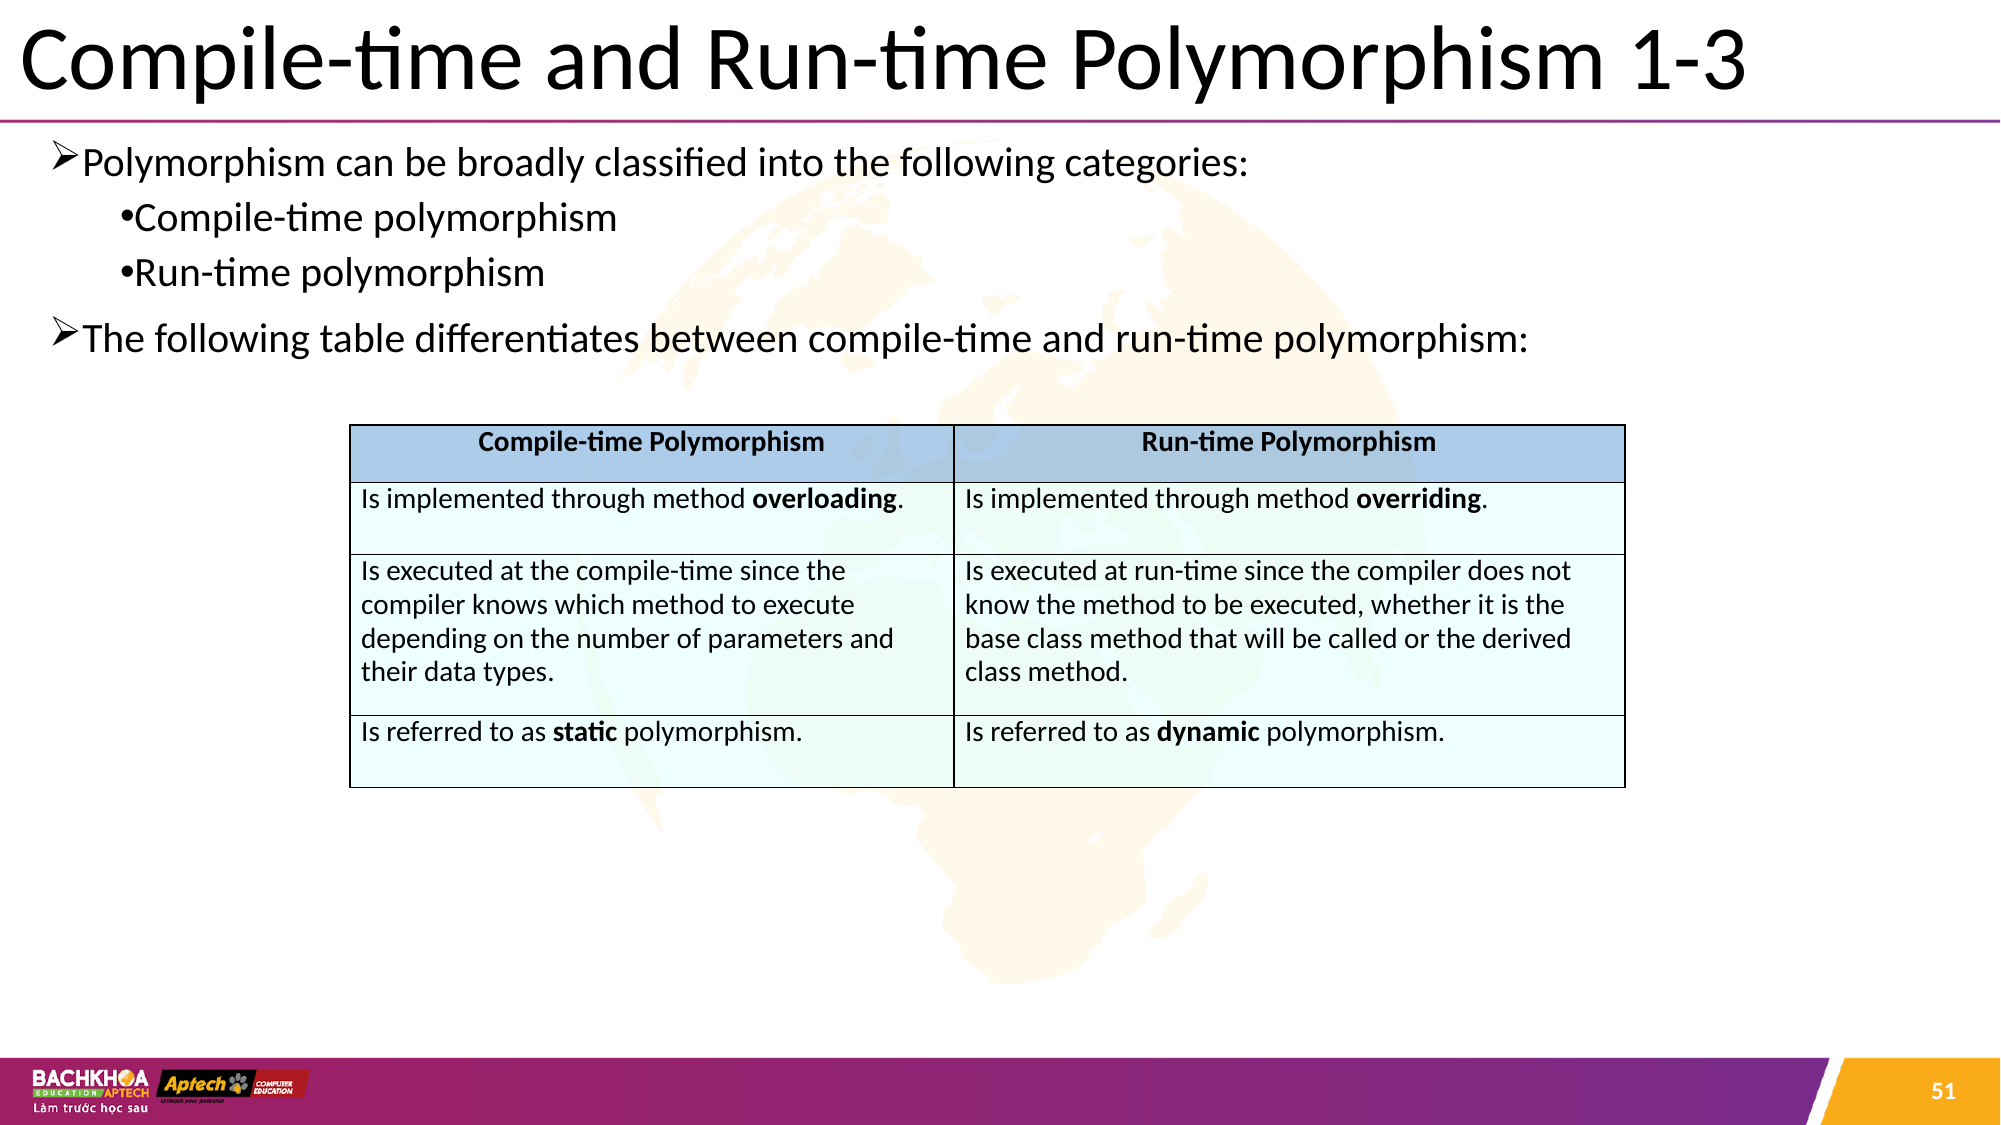

# Compile-time and Run-time Polymorphism 1-3
Polymorphism can be broadly classified into the following categories:
Compile-time polymorphism
Run-time polymorphism
The following table differentiates between compile-time and run-time polymorphism:

| Compile-time Polymorphism | Run-time Polymorphism |
| --- | --- |
| Is implemented through method overloading. | Is implemented through method overriding. |
| Is executed at the compile-time since the compiler knows which method to execute depending on the number of parameters and their data types. | Is executed at run-time since the compiler does not know the method to be executed, whether it is the base class method that will be called or the derived class method. |
| Is referred to as static polymorphism. | Is referred to as dynamic polymorphism. |
51